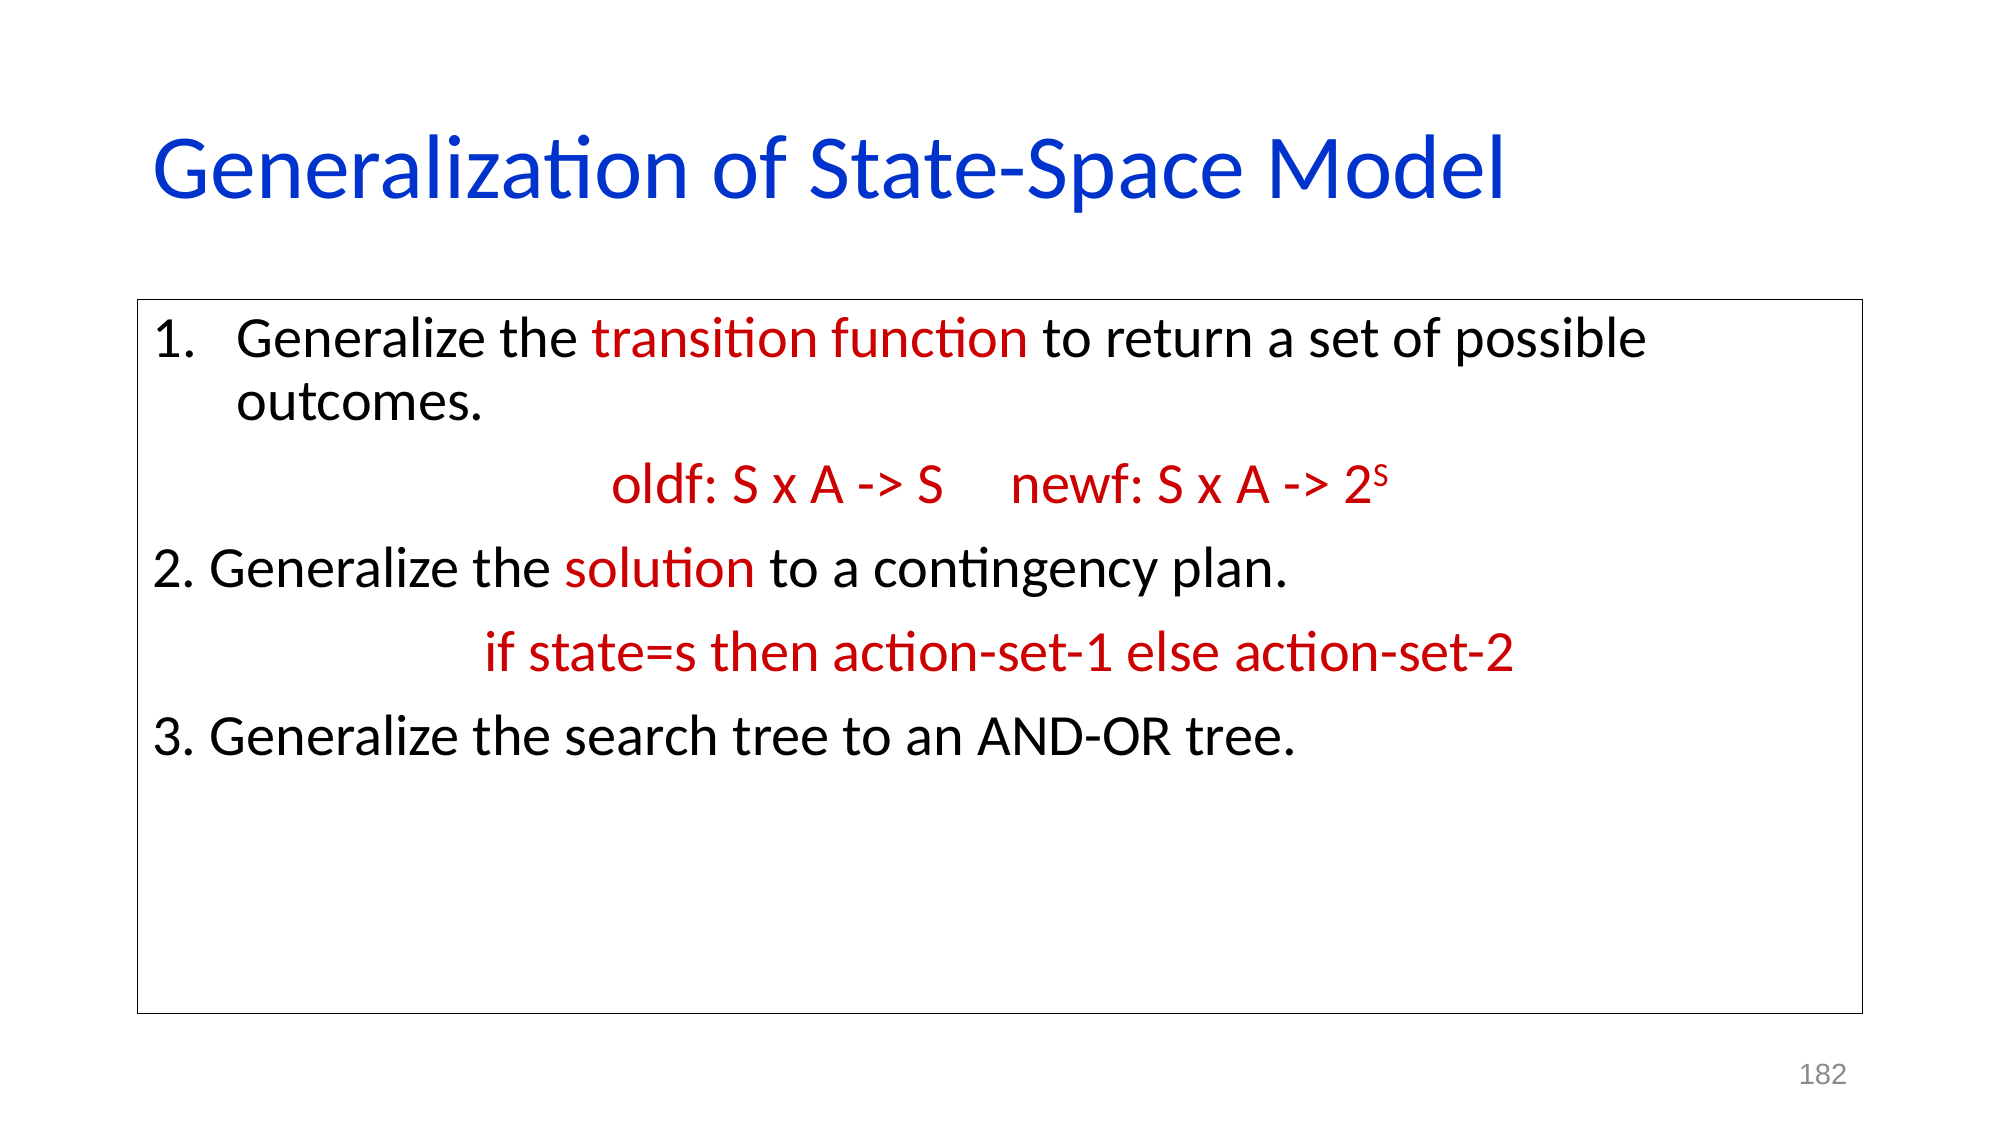

# Generalization of State-Space Model
Generalize the transition function to return a set of possible outcomes.
oldf: S x A -> S     newf: S x A -> 2S
2. Generalize the solution to a contingency plan.
if state=s then action-set-1 else action-set-2
3. Generalize the search tree to an AND-OR tree.

182